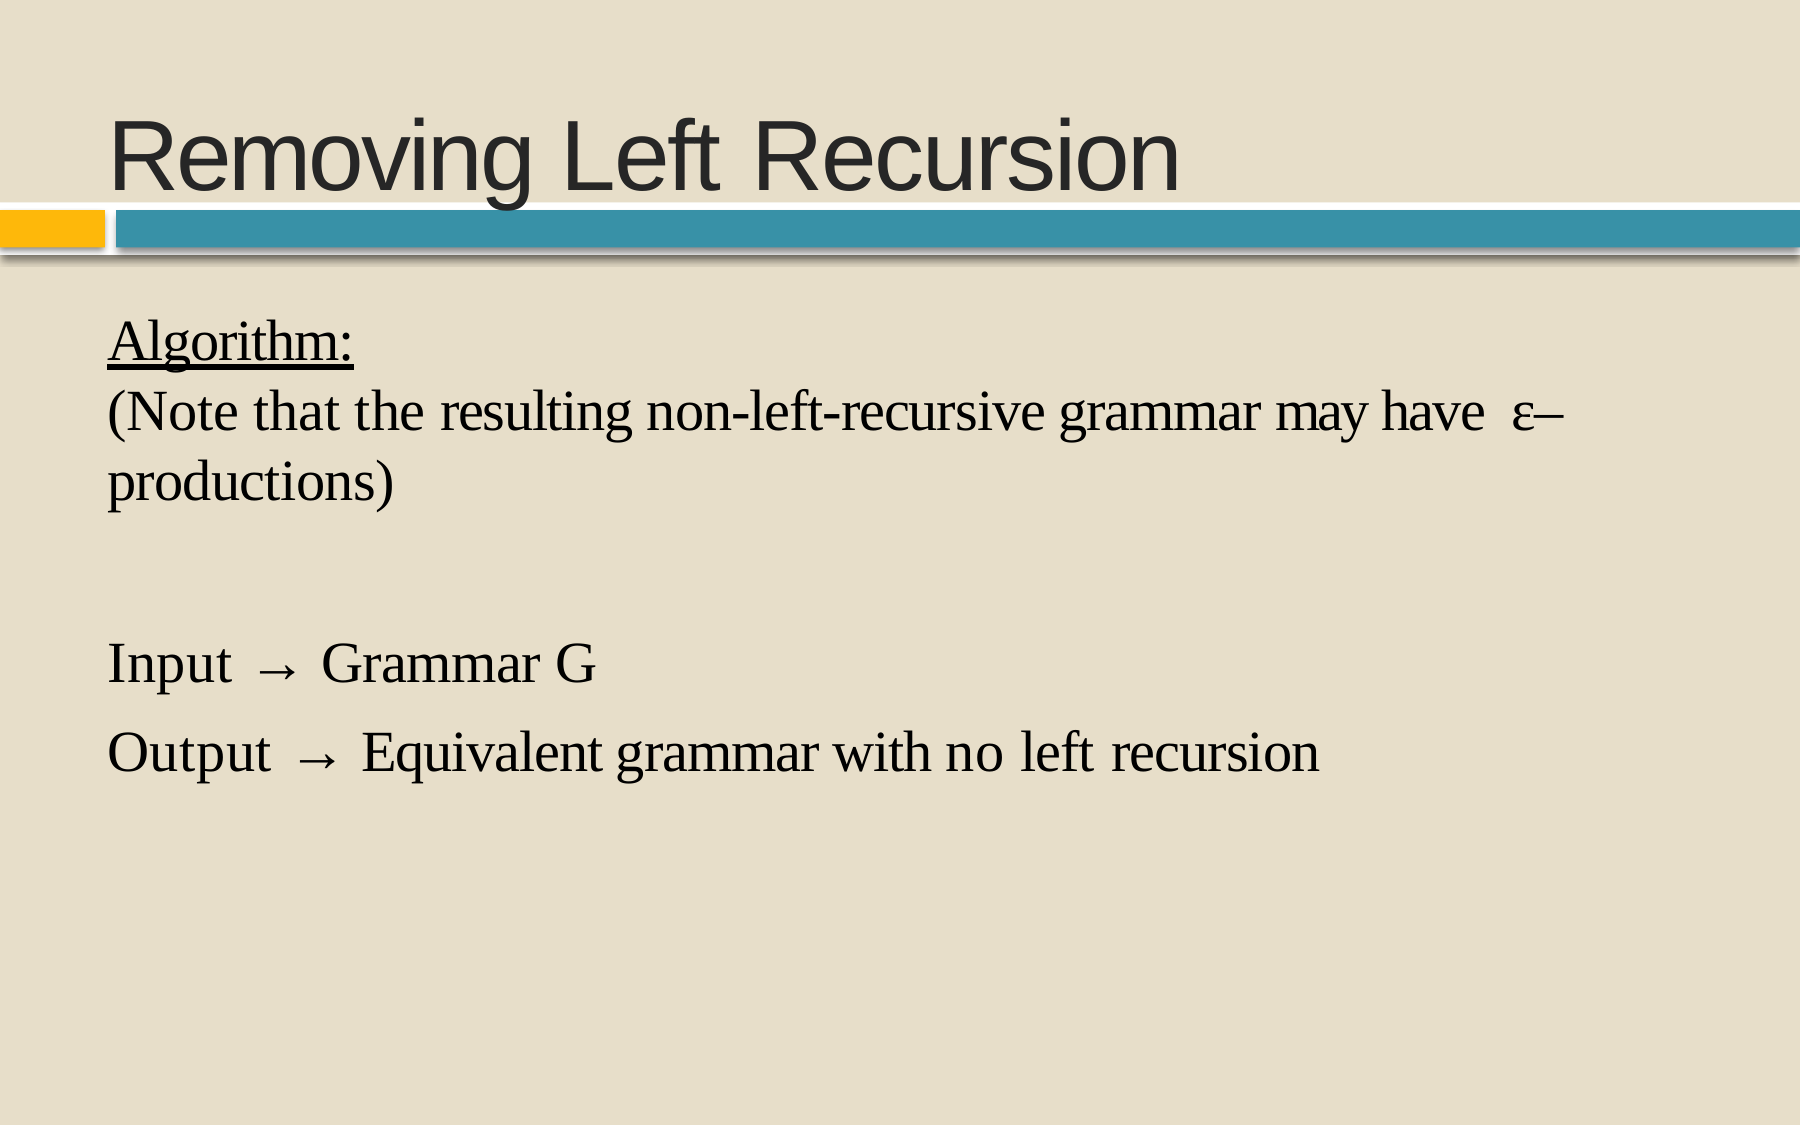

# Removing Left Recursion
Algorithm:
(Note that the resulting non-left-recursive grammar may have  ε–productions)

Input → Grammar G
Output → Equivalent grammar with no left recursion